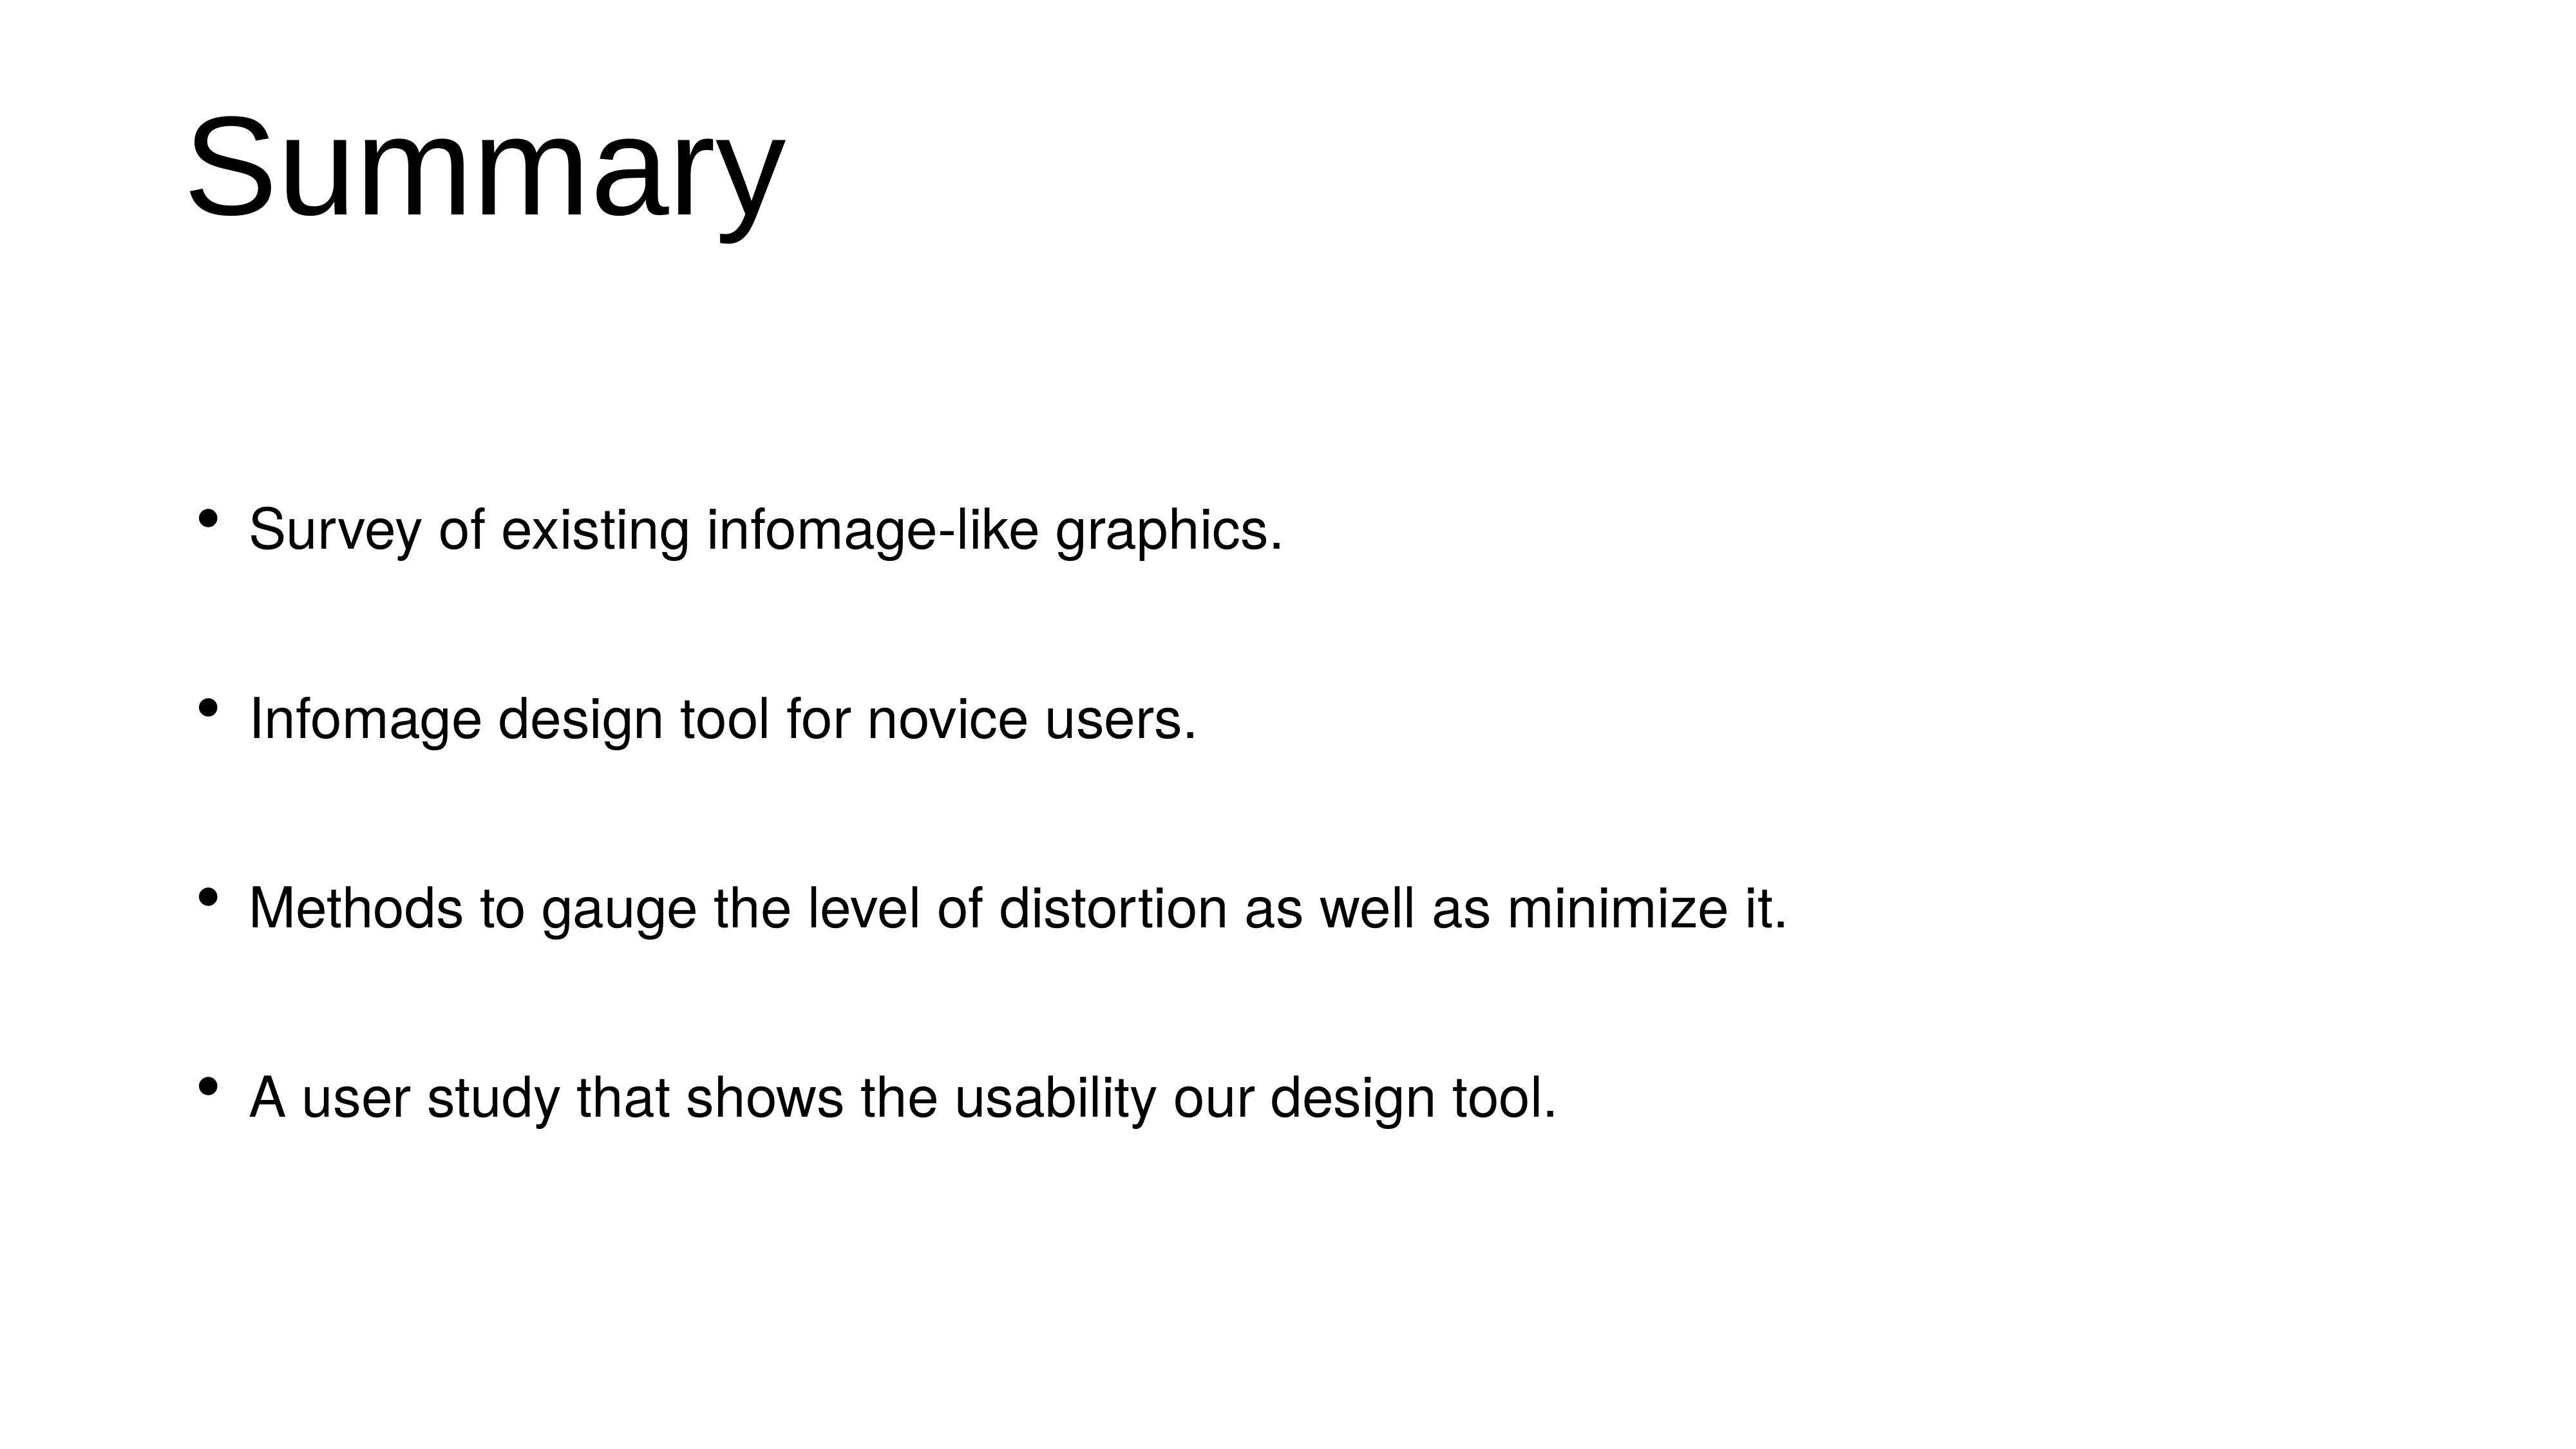

# Summary
Survey of existing infomage-like graphics.
Infomage design tool for novice users.
Methods to gauge the level of distortion as well as minimize it.
A user study that shows the usability our design tool.